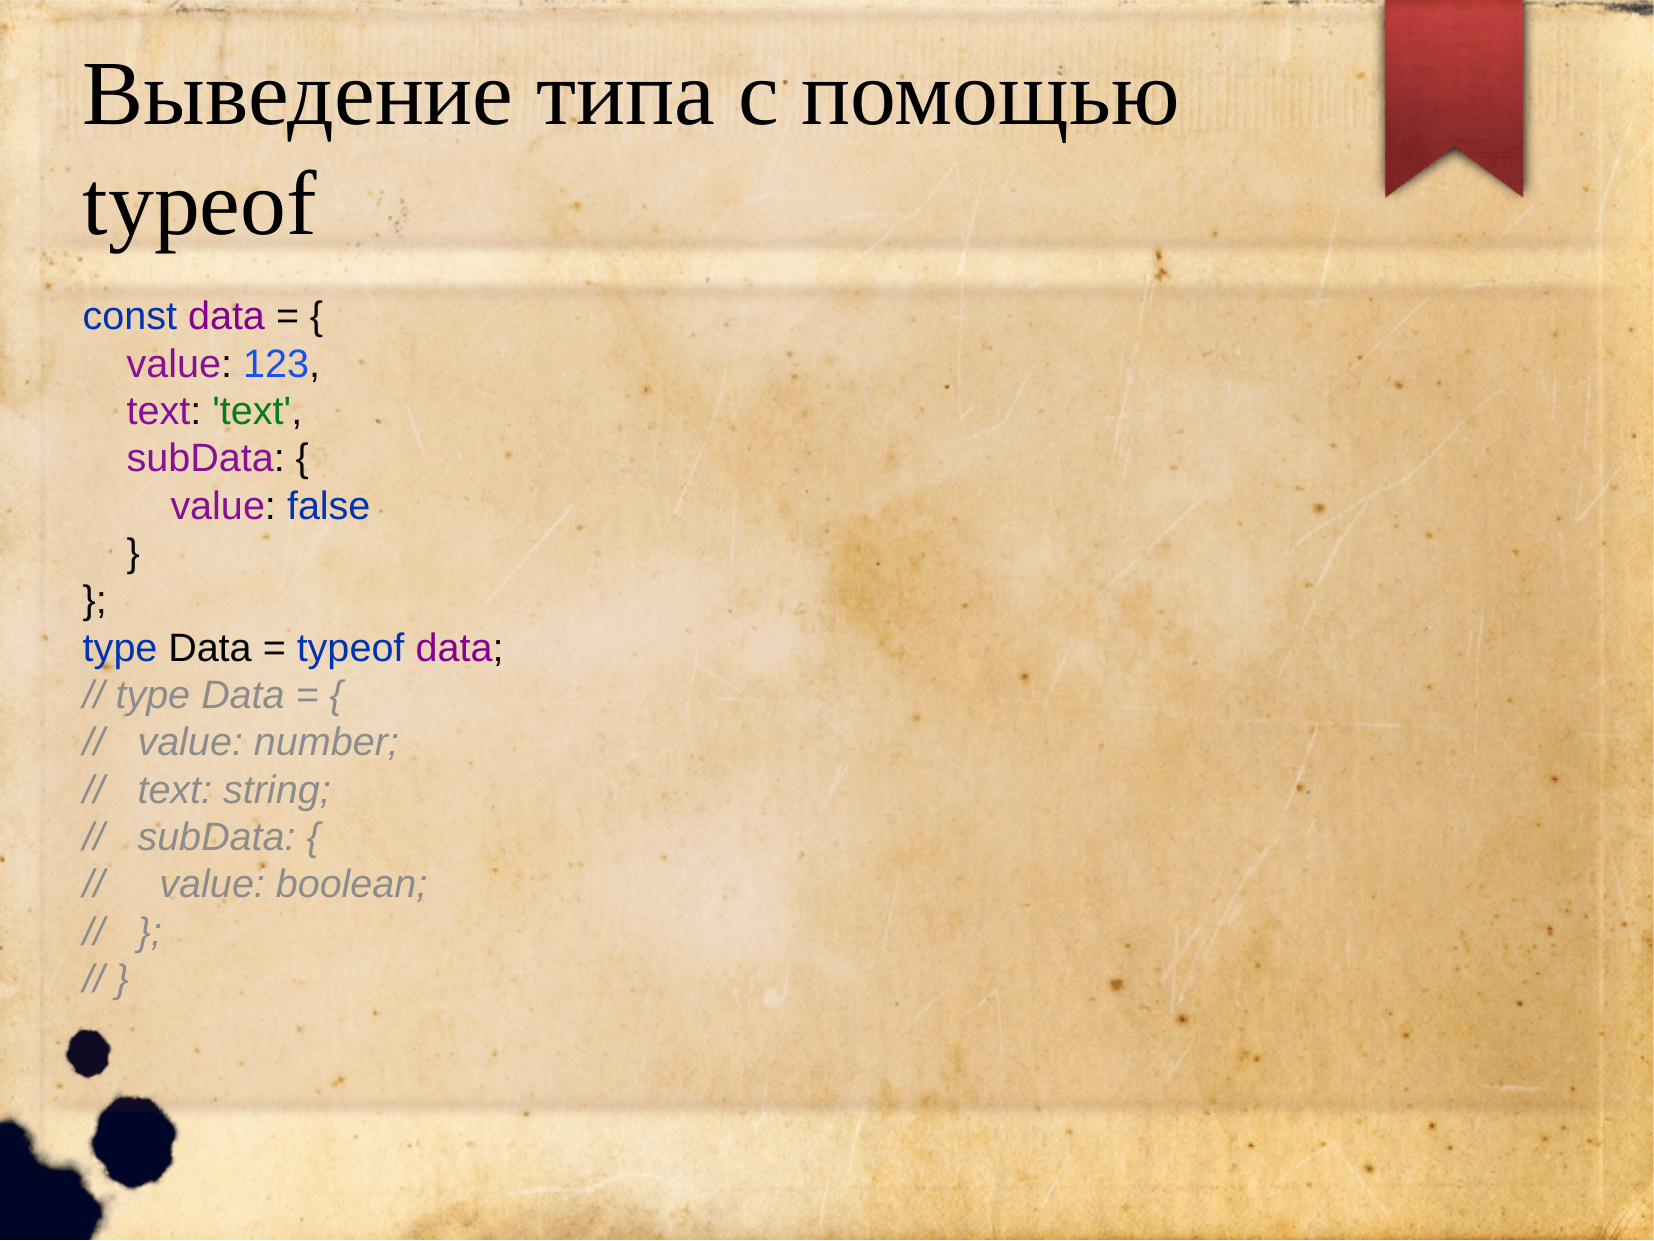

Выведение типа с помощью typeof
const data = {
    value: 123,
    text: 'text',
    subData: {
        value: false
    }
};
type Data = typeof data;
// type Data = {
//   value: number;
//   text: string;
//   subData: {
//     value: boolean;
//   };
// }